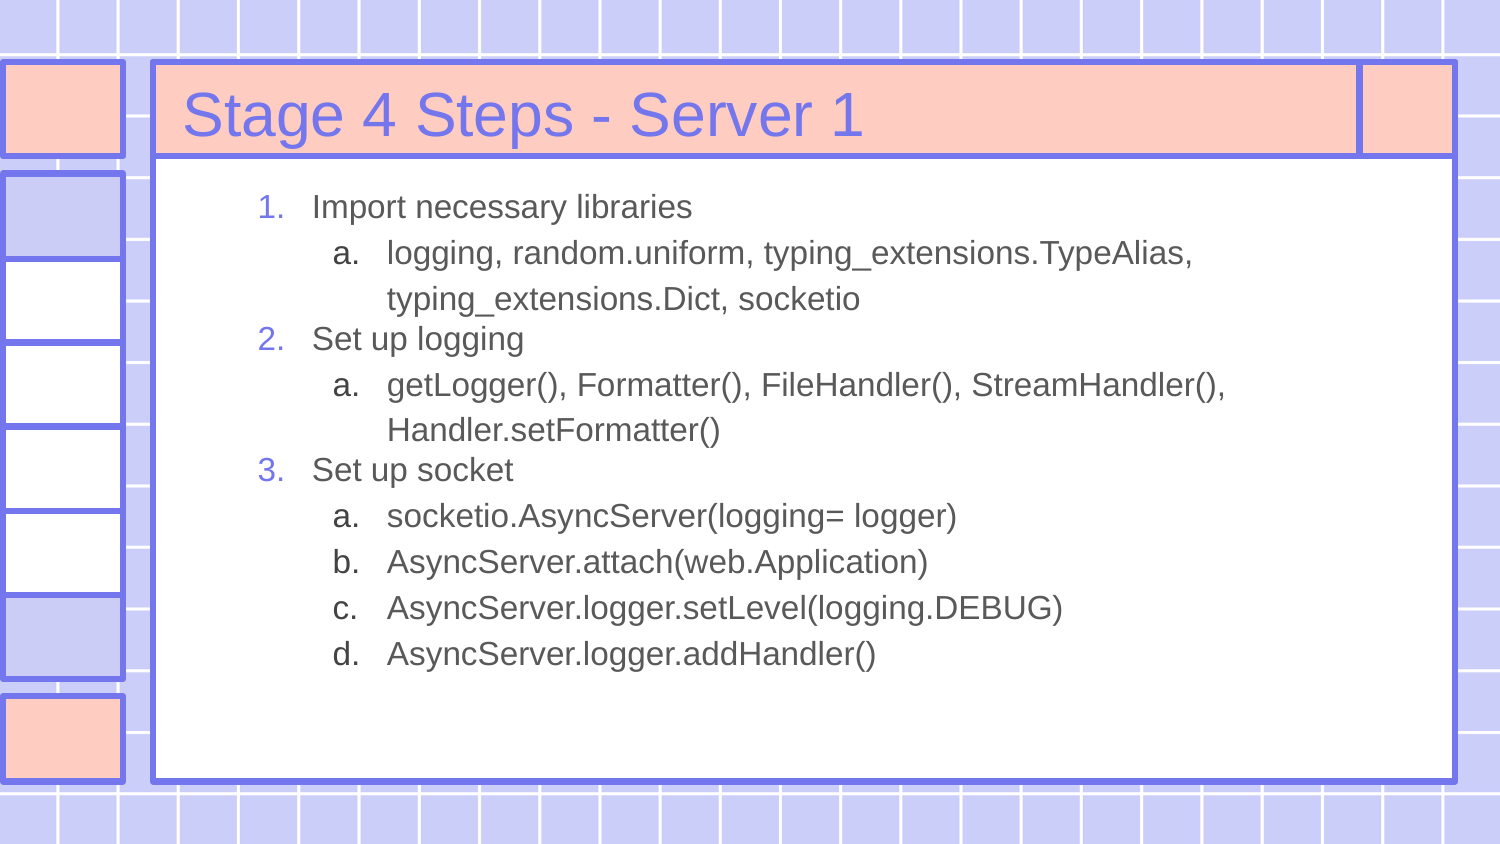

# Stage 4 Steps - Server 1
Import necessary libraries
logging, random.uniform, typing_extensions.TypeAlias, typing_extensions.Dict, socketio
Set up logging
getLogger(), Formatter(), FileHandler(), StreamHandler(), Handler.setFormatter()
Set up socket
socketio.AsyncServer(logging= logger)
AsyncServer.attach(web.Application)
AsyncServer.logger.setLevel(logging.DEBUG)
AsyncServer.logger.addHandler()